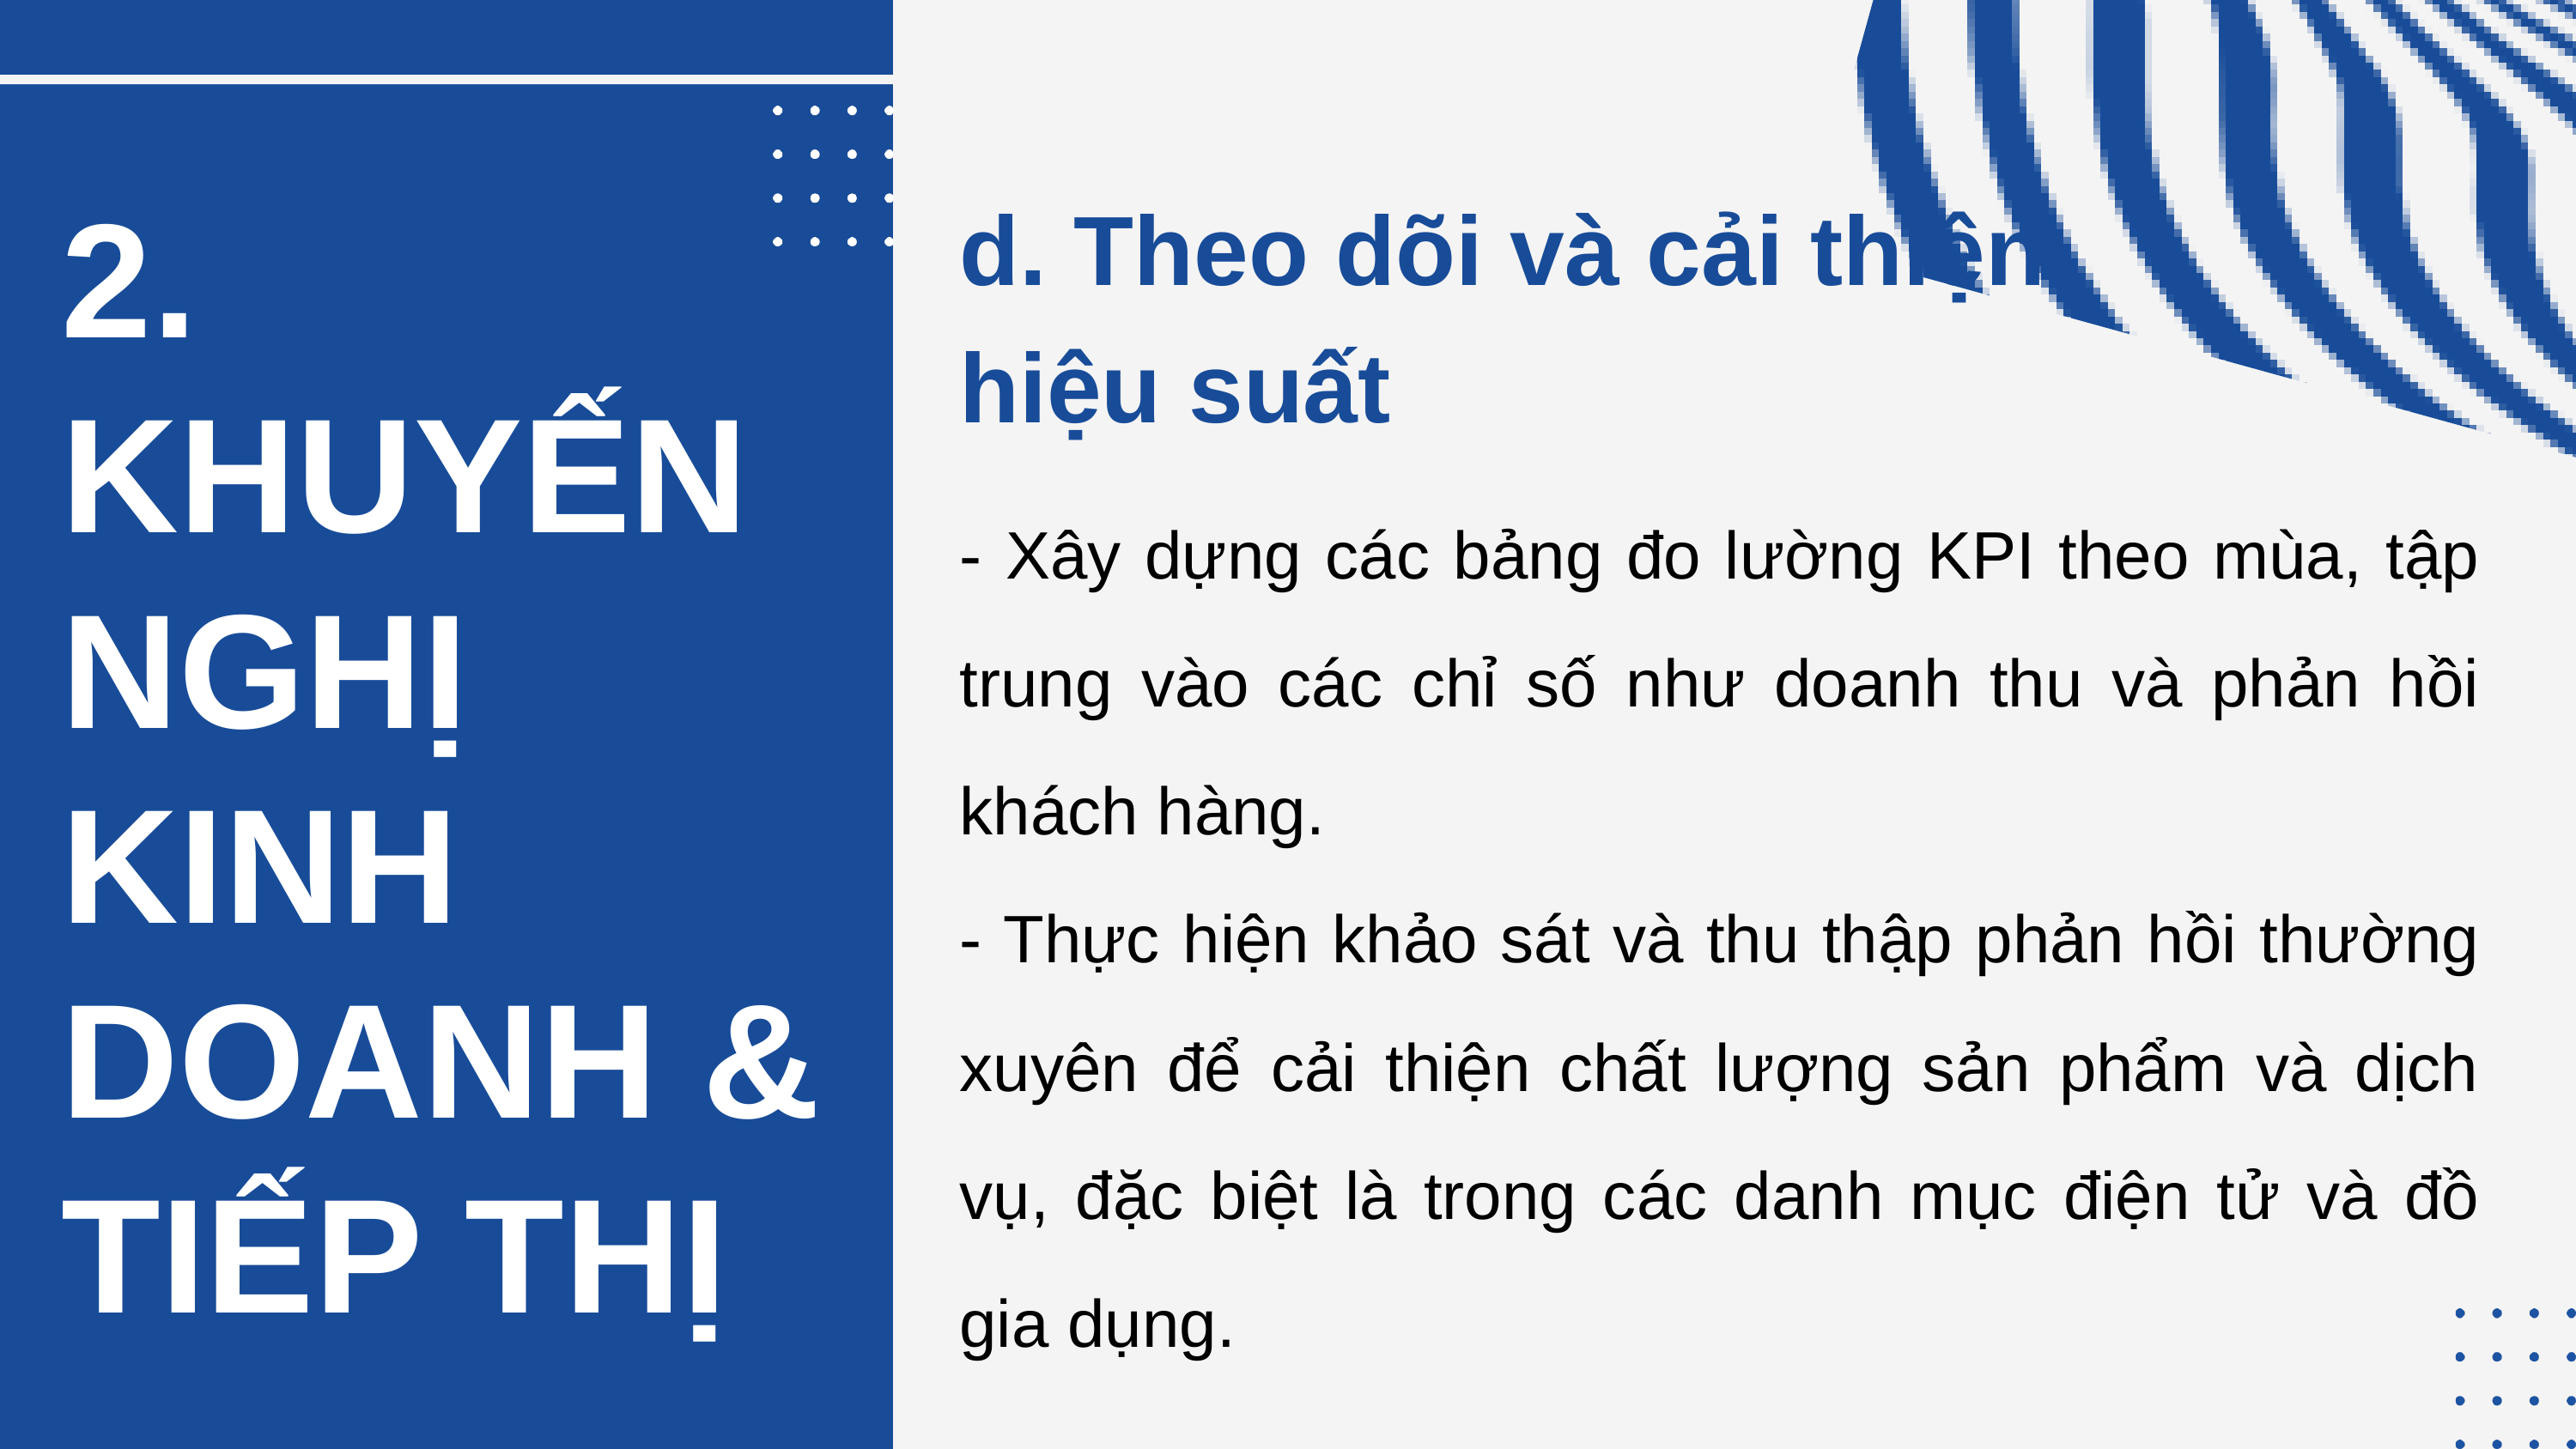

d. Theo dõi và cải thiện hiệu suất
2. KHUYẾN NGHỊ KINH DOANH & TIẾP THỊ

- Xây dựng các bảng đo lường KPI theo mùa, tập trung vào các chỉ số như doanh thu và phản hồi khách hàng.
- Thực hiện khảo sát và thu thập phản hồi thường xuyên để cải thiện chất lượng sản phẩm và dịch vụ, đặc biệt là trong các danh mục điện tử và đồ gia dụng.